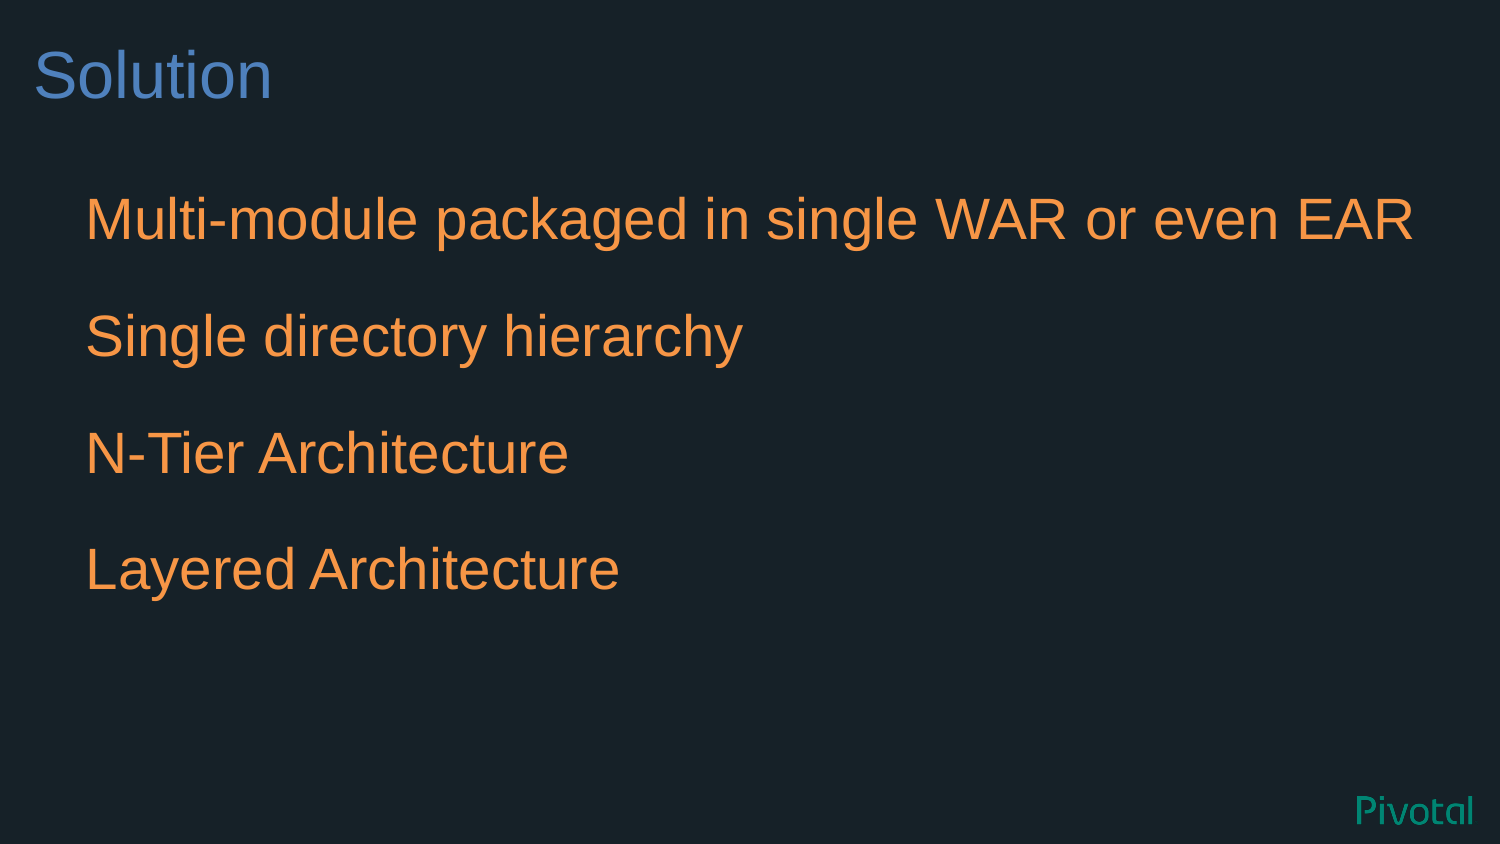

# Solution
Multi-module packaged in single WAR or even EAR
Single directory hierarchy
N-Tier Architecture
Layered Architecture